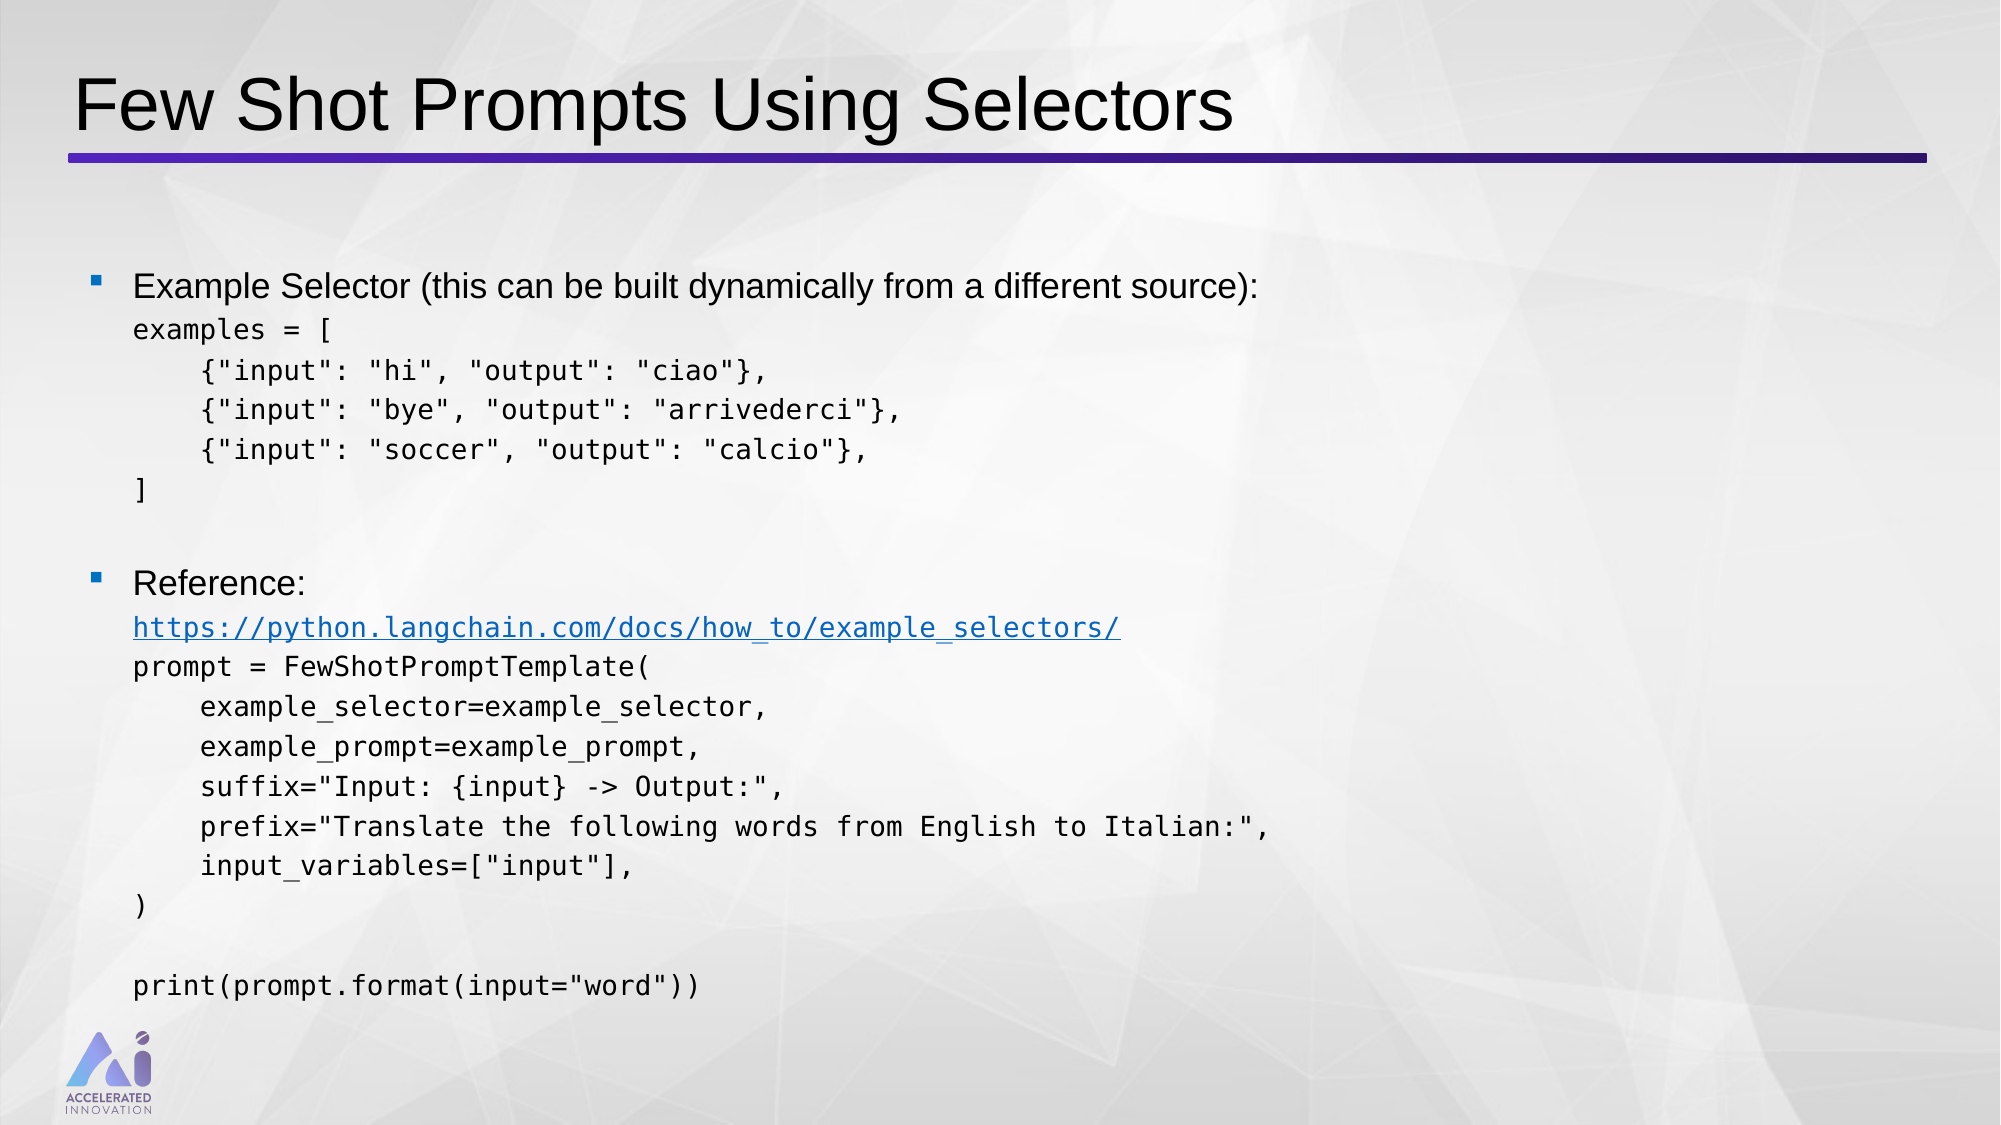

# Few Shot Prompts Using Selectors

Example Selector (this can be built dynamically from a different source):
examples = [
    {"input": "hi", "output": "ciao"},
    {"input": "bye", "output": "arrivederci"},
    {"input": "soccer", "output": "calcio"},
]

Reference:
https://python.langchain.com/docs/how_to/example_selectors/
prompt = FewShotPromptTemplate(
    example_selector=example_selector,
    example_prompt=example_prompt,
    suffix="Input: {input} -> Output:",
    prefix="Translate the following words from English to Italian:",
    input_variables=["input"],
)

print(prompt.format(input="word"))